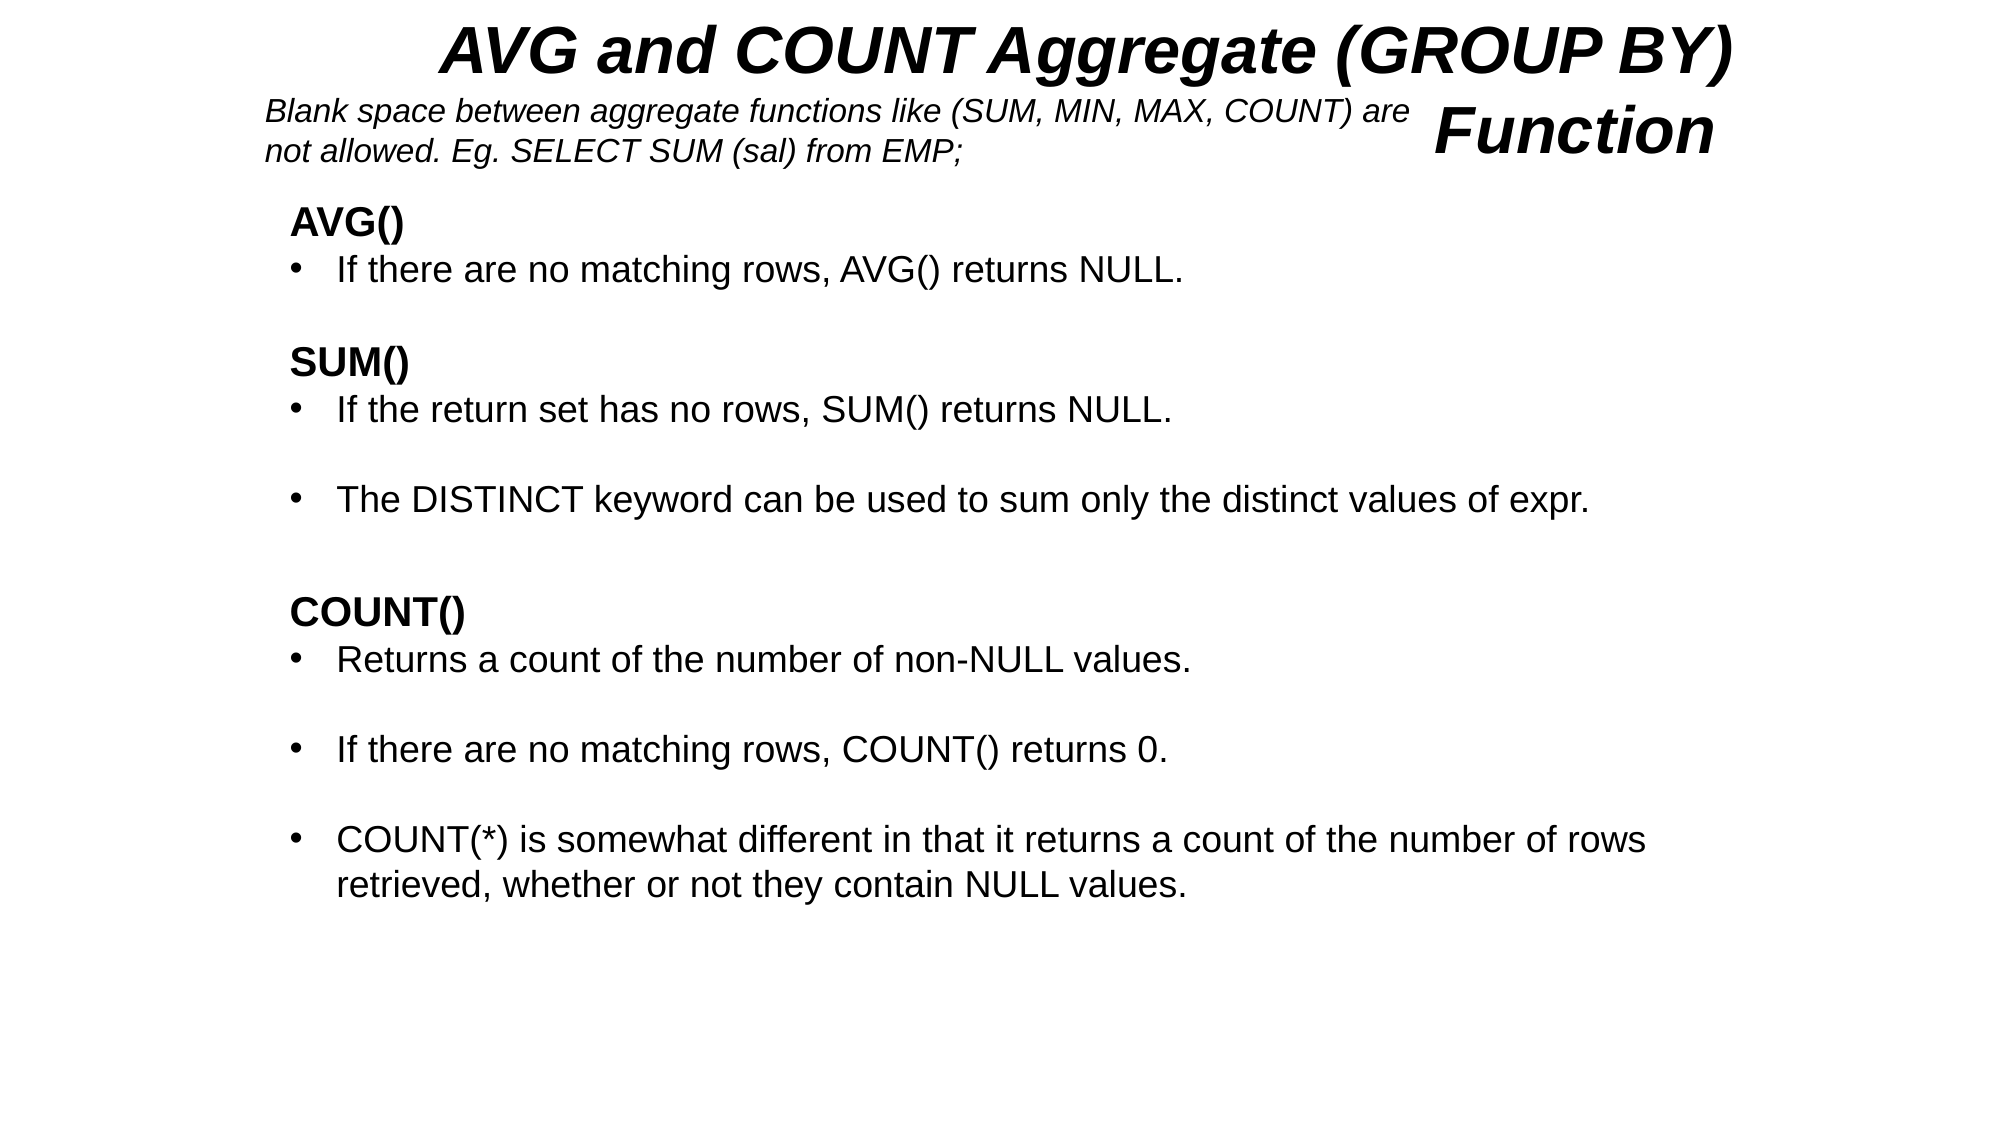

AVG and COUNT Aggregate (GROUP BY) Function
Blank space between aggregate functions like (SUM, MIN, MAX, COUNT) are not allowed. Eg. SELECT SUM (sal) from EMP;
AVG()
If there are no matching rows, AVG() returns NULL.

SUM()
If the return set has no rows, SUM() returns NULL.

The DISTINCT keyword can be used to sum only the distinct values of expr.

COUNT()
Returns a count of the number of non-NULL values.

If there are no matching rows, COUNT() returns 0.

COUNT(*) is somewhat different in that it returns a count of the number of rows retrieved, whether or not they contain NULL values.